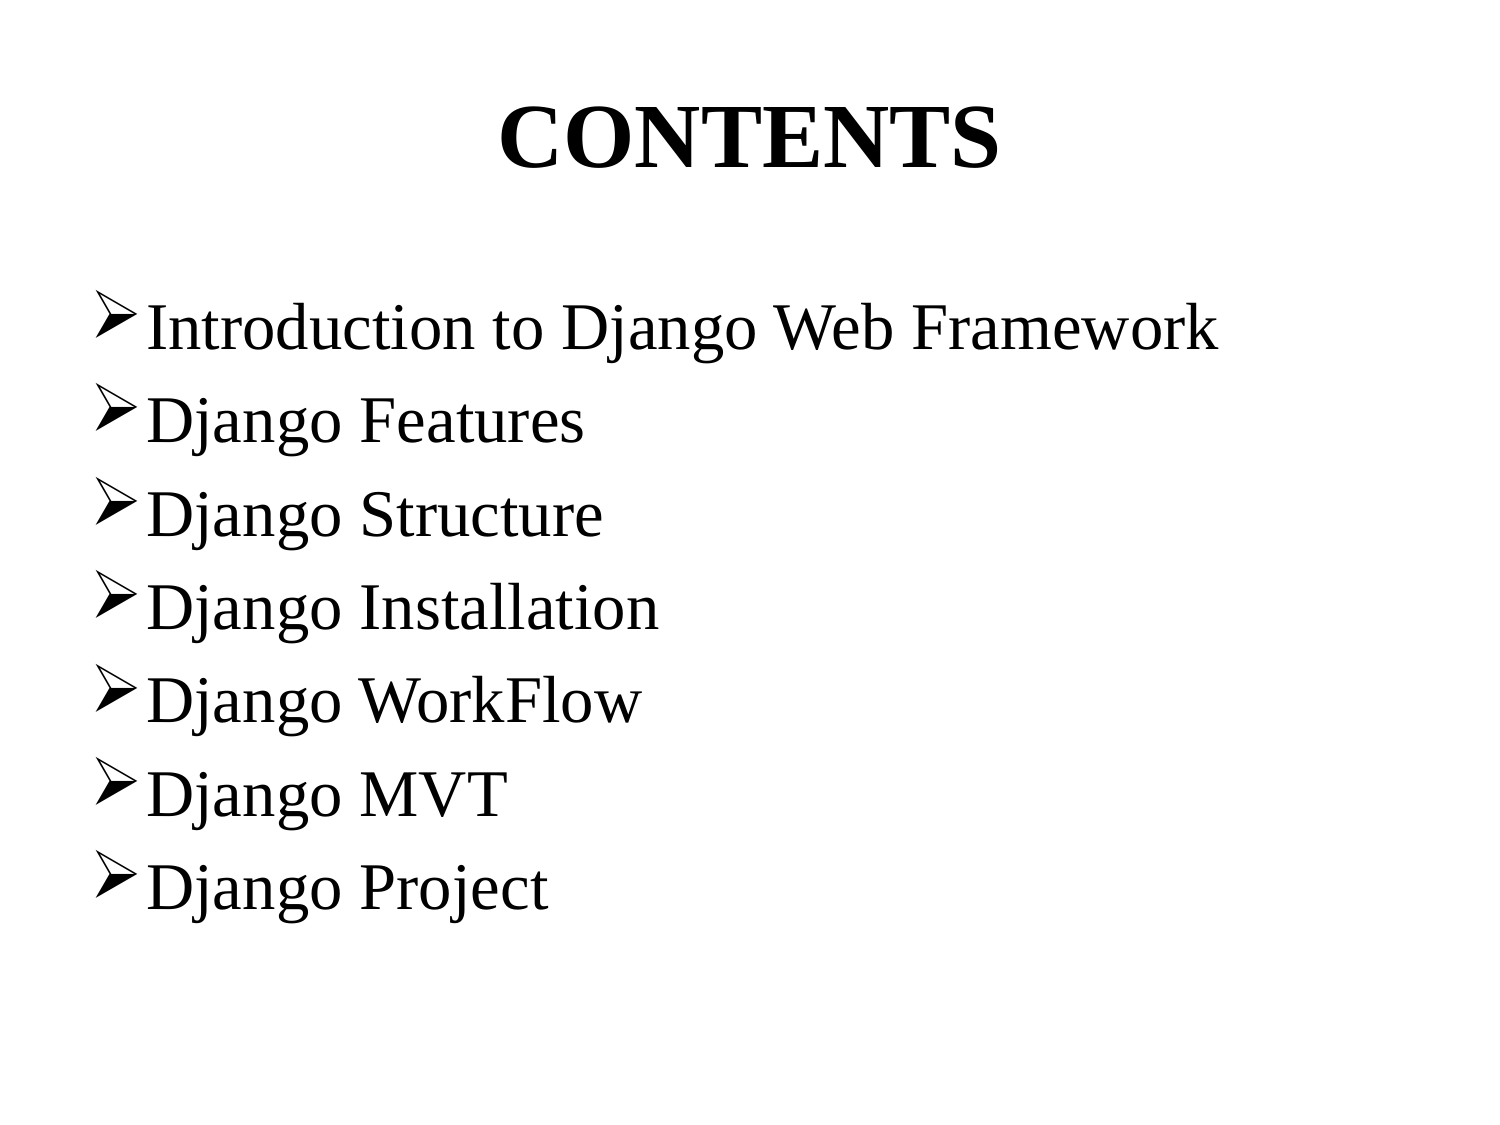

# CONTENTS
Introduction to Django Web Framework
Django Features
Django Structure
Django Installation
Django WorkFlow
Django MVT
Django Project